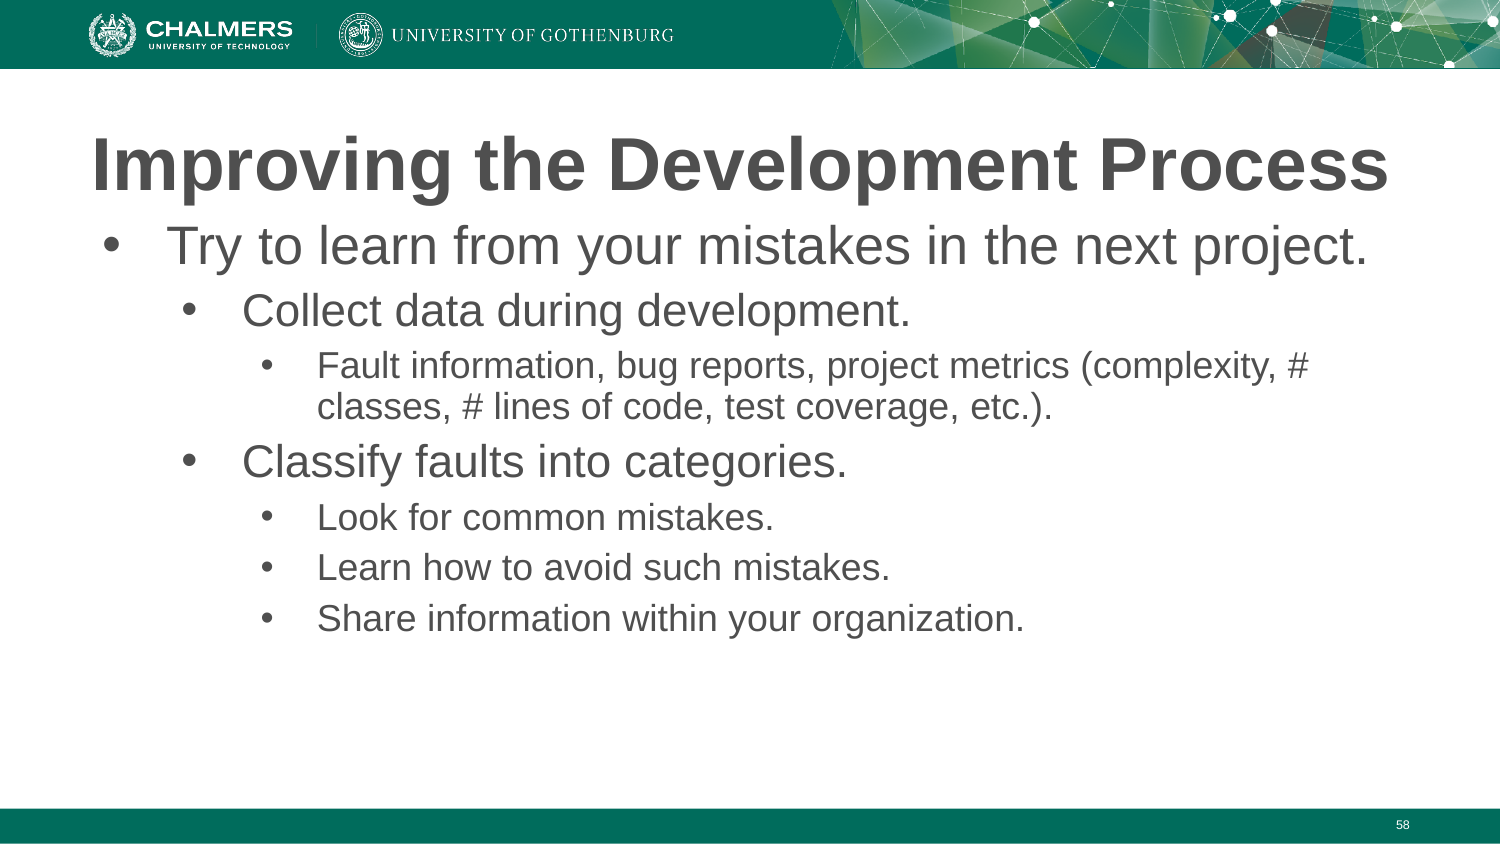

# Improving the Development Process
Try to learn from your mistakes in the next project.
Collect data during development.
Fault information, bug reports, project metrics (complexity, # classes, # lines of code, test coverage, etc.).
Classify faults into categories.
Look for common mistakes.
Learn how to avoid such mistakes.
Share information within your organization.
58